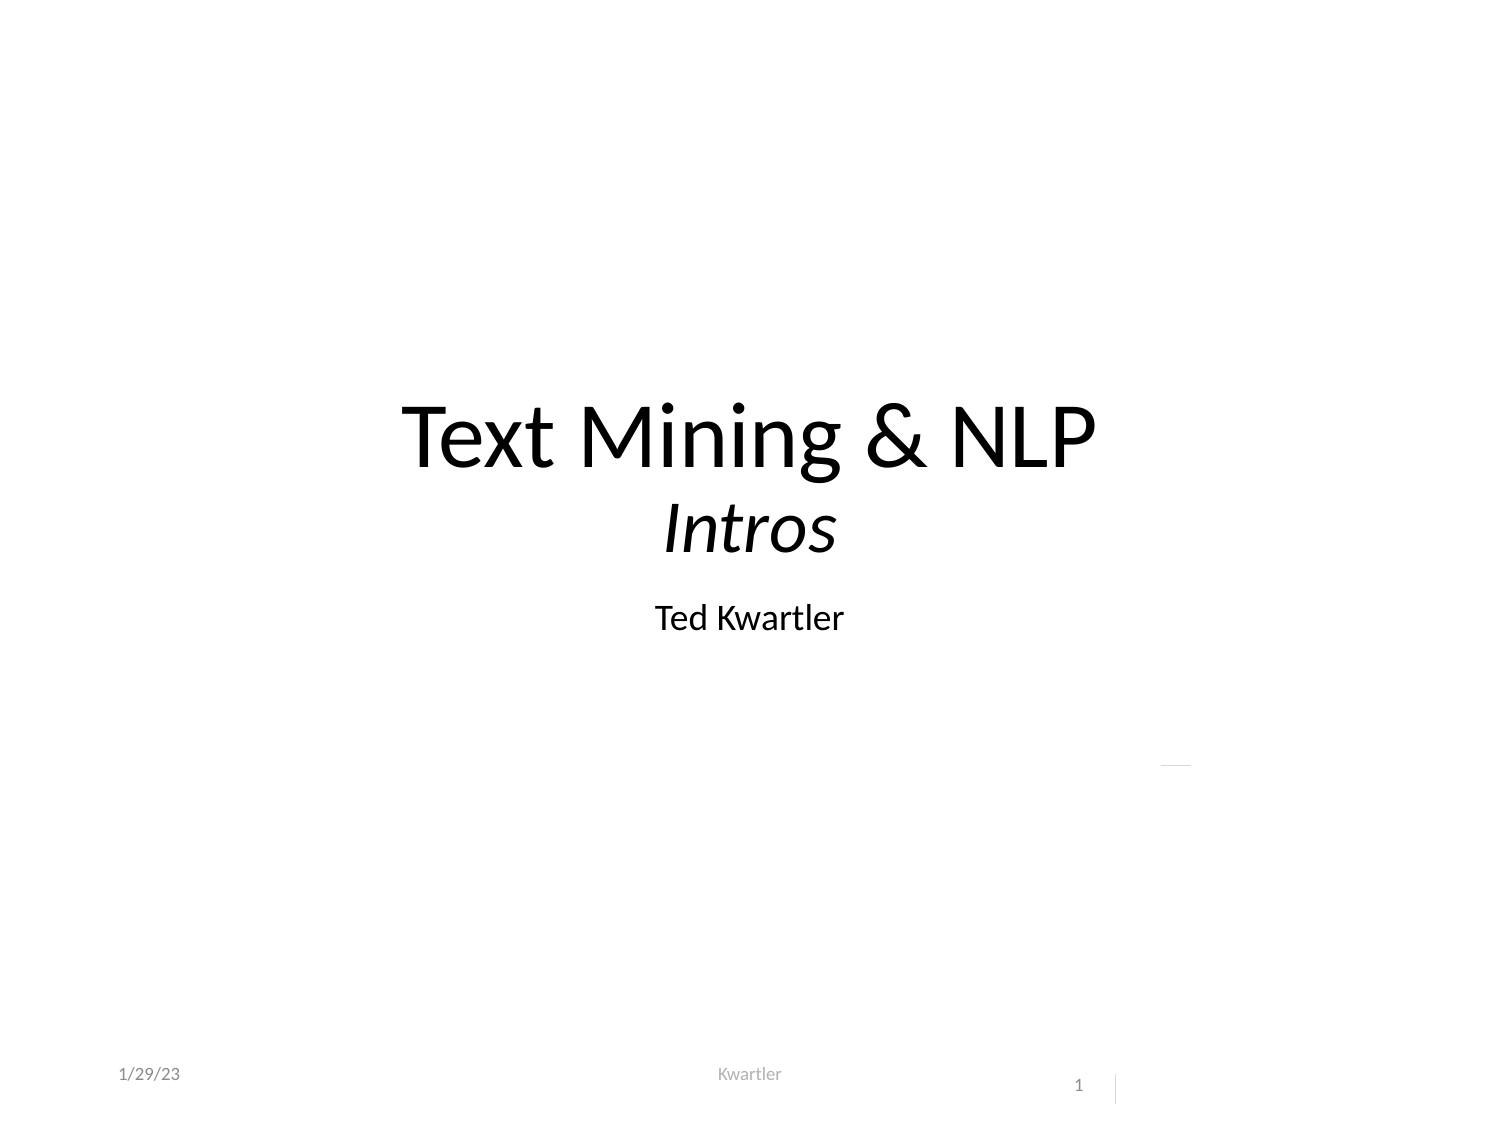

# Text Mining & NLP Intros
Ted Kwartler
1/29/23
Kwartler
1